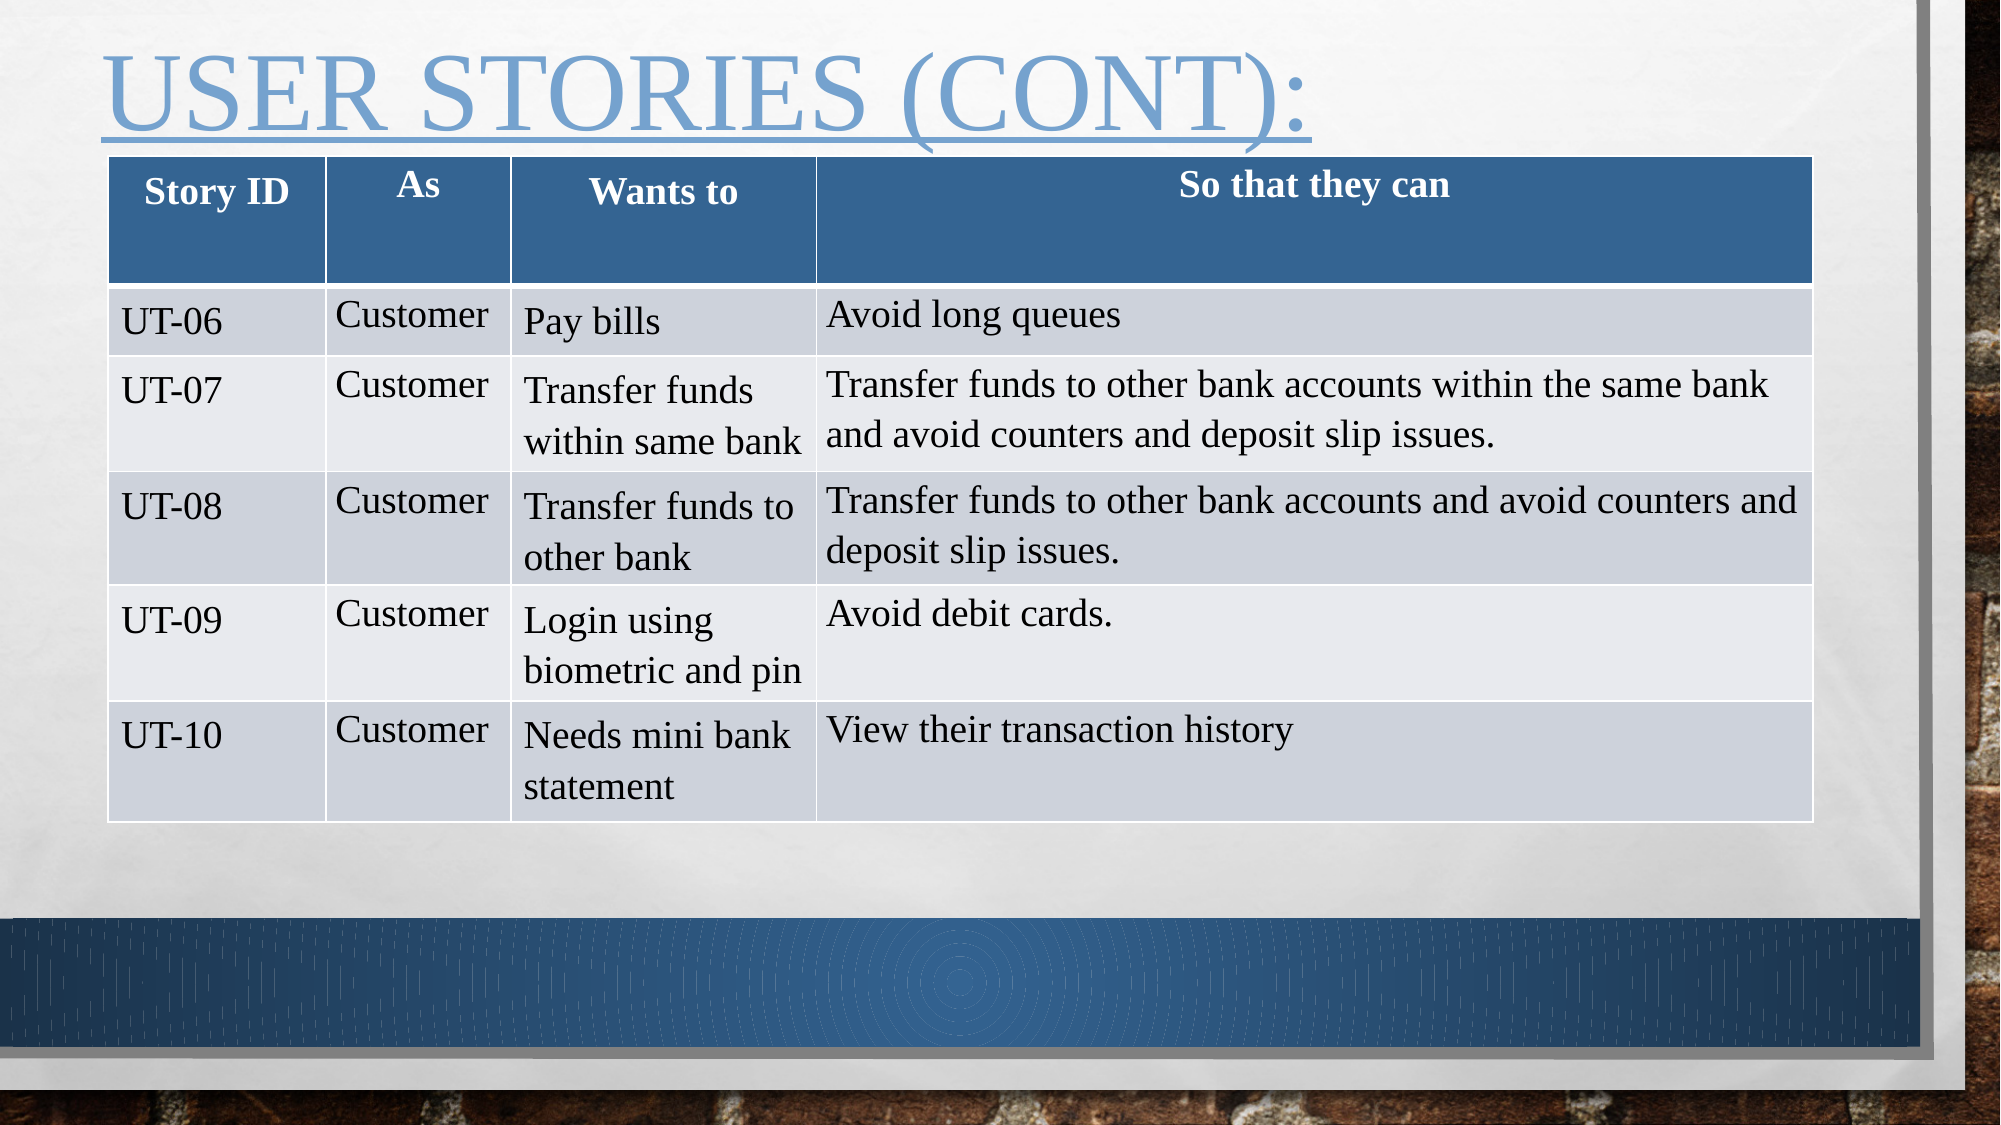

# User Stories (Cont):
| Story ID | As | Wants to | So that they can |
| --- | --- | --- | --- |
| UT-06 | Customer | Pay bills | Avoid long queues |
| UT-07 | Customer | Transfer funds within same bank | Transfer funds to other bank accounts within the same bank and avoid counters and deposit slip issues. |
| UT-08 | Customer | Transfer funds to other bank | Transfer funds to other bank accounts and avoid counters and deposit slip issues. |
| UT-09 | Customer | Login using biometric and pin | Avoid debit cards. |
| UT-10 | Customer | Needs mini bank statement | View their transaction history |